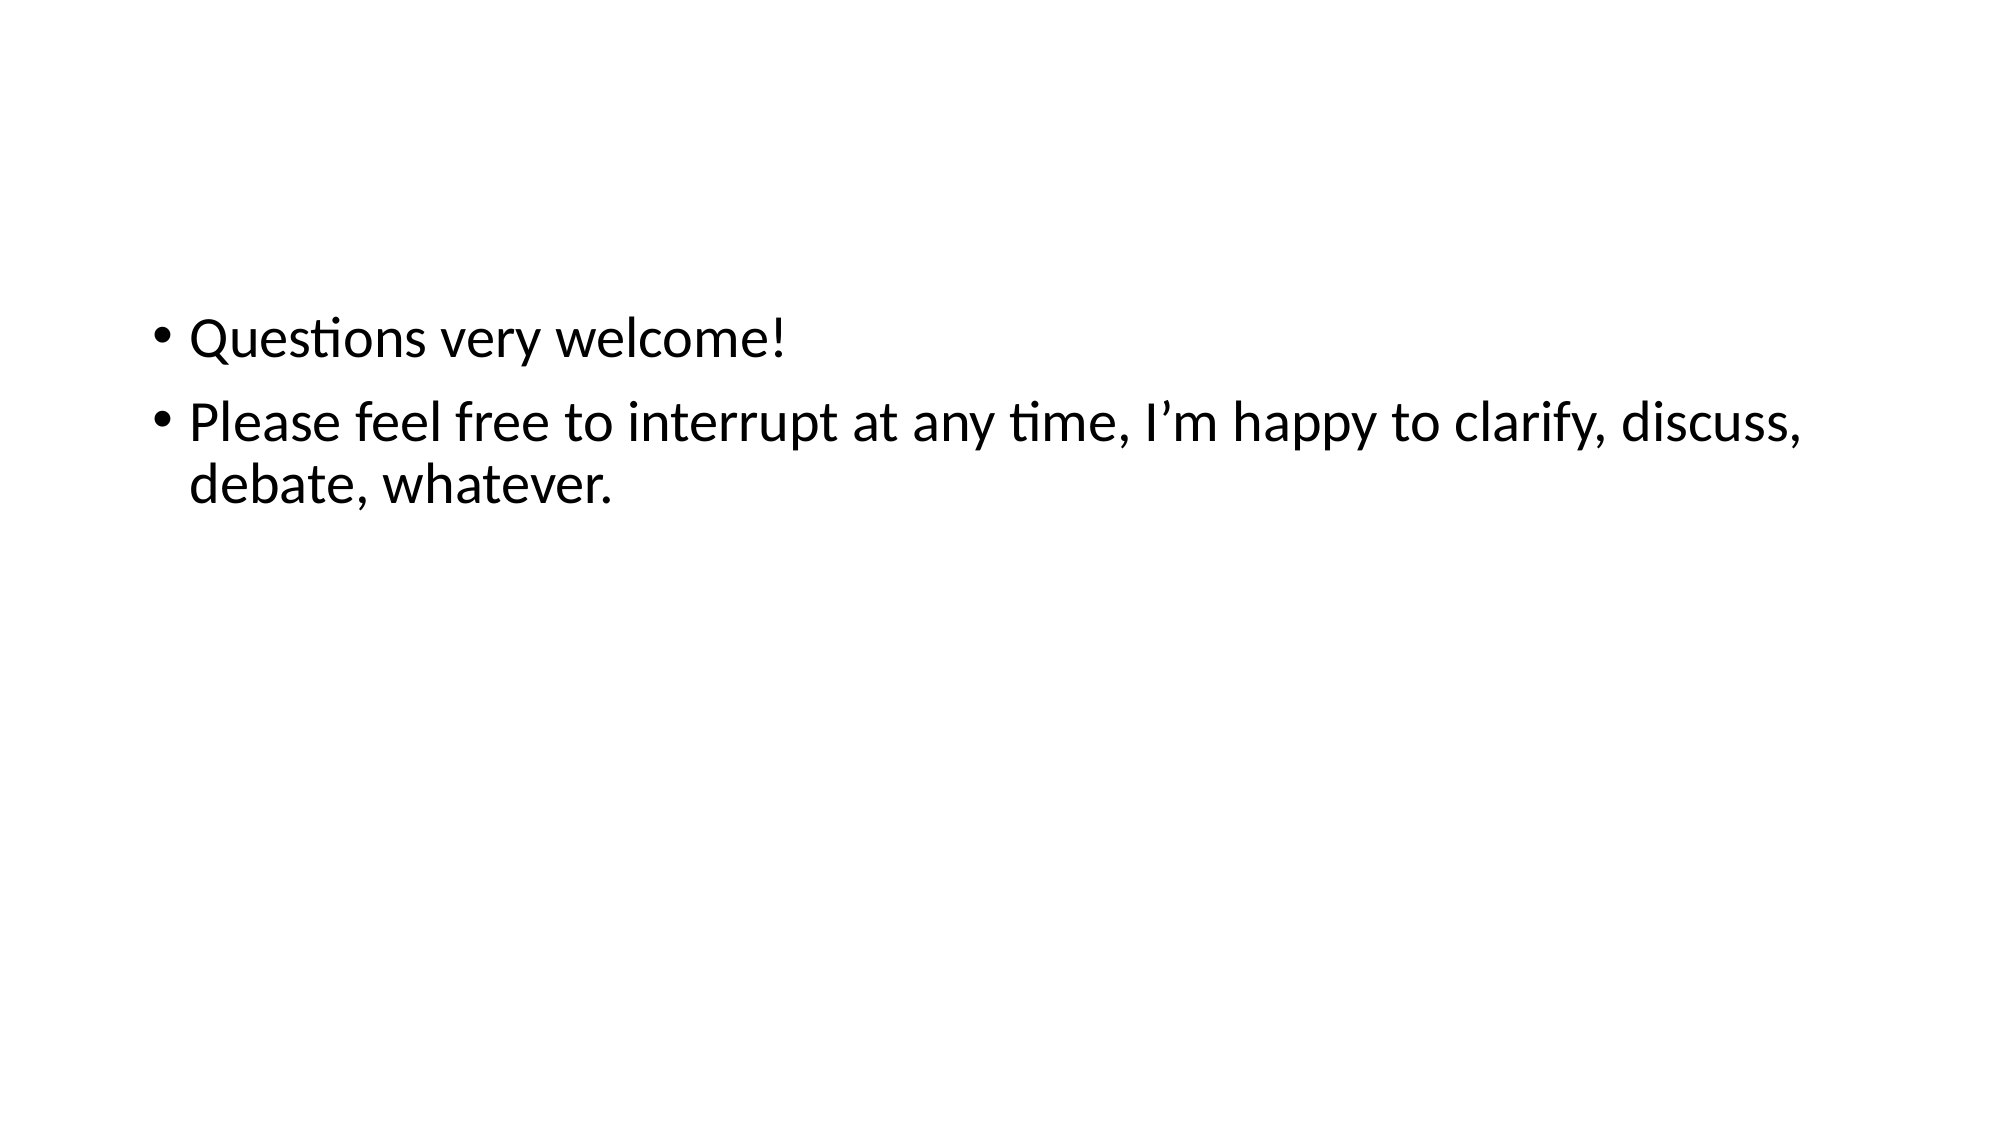

Questions very welcome!
Please feel free to interrupt at any time, I’m happy to clarify, discuss, debate, whatever.